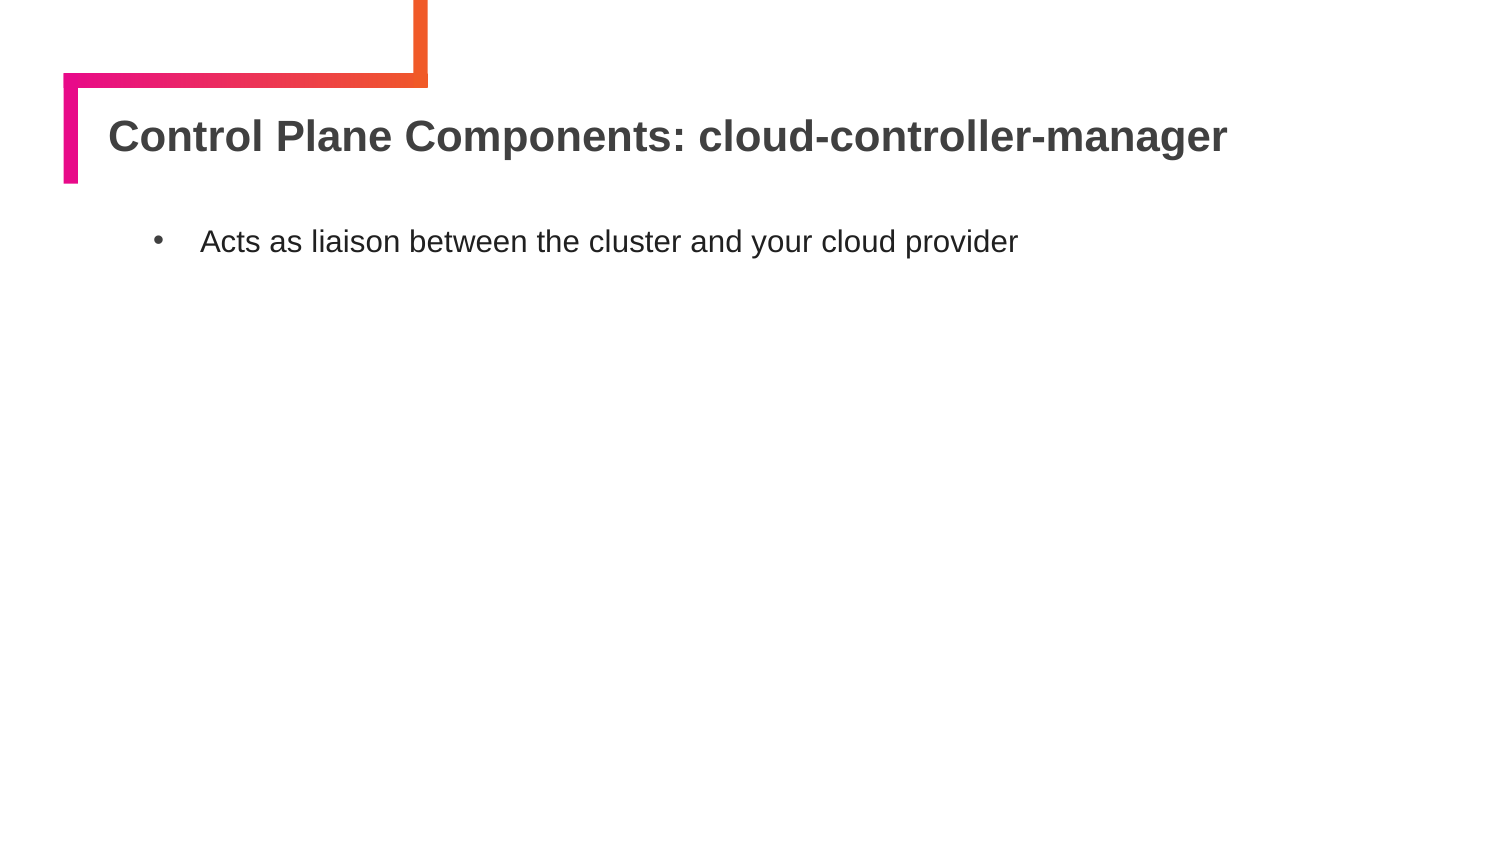

# Control Plane Components: cloud-controller-manager
Acts as liaison between the cluster and your cloud provider
102